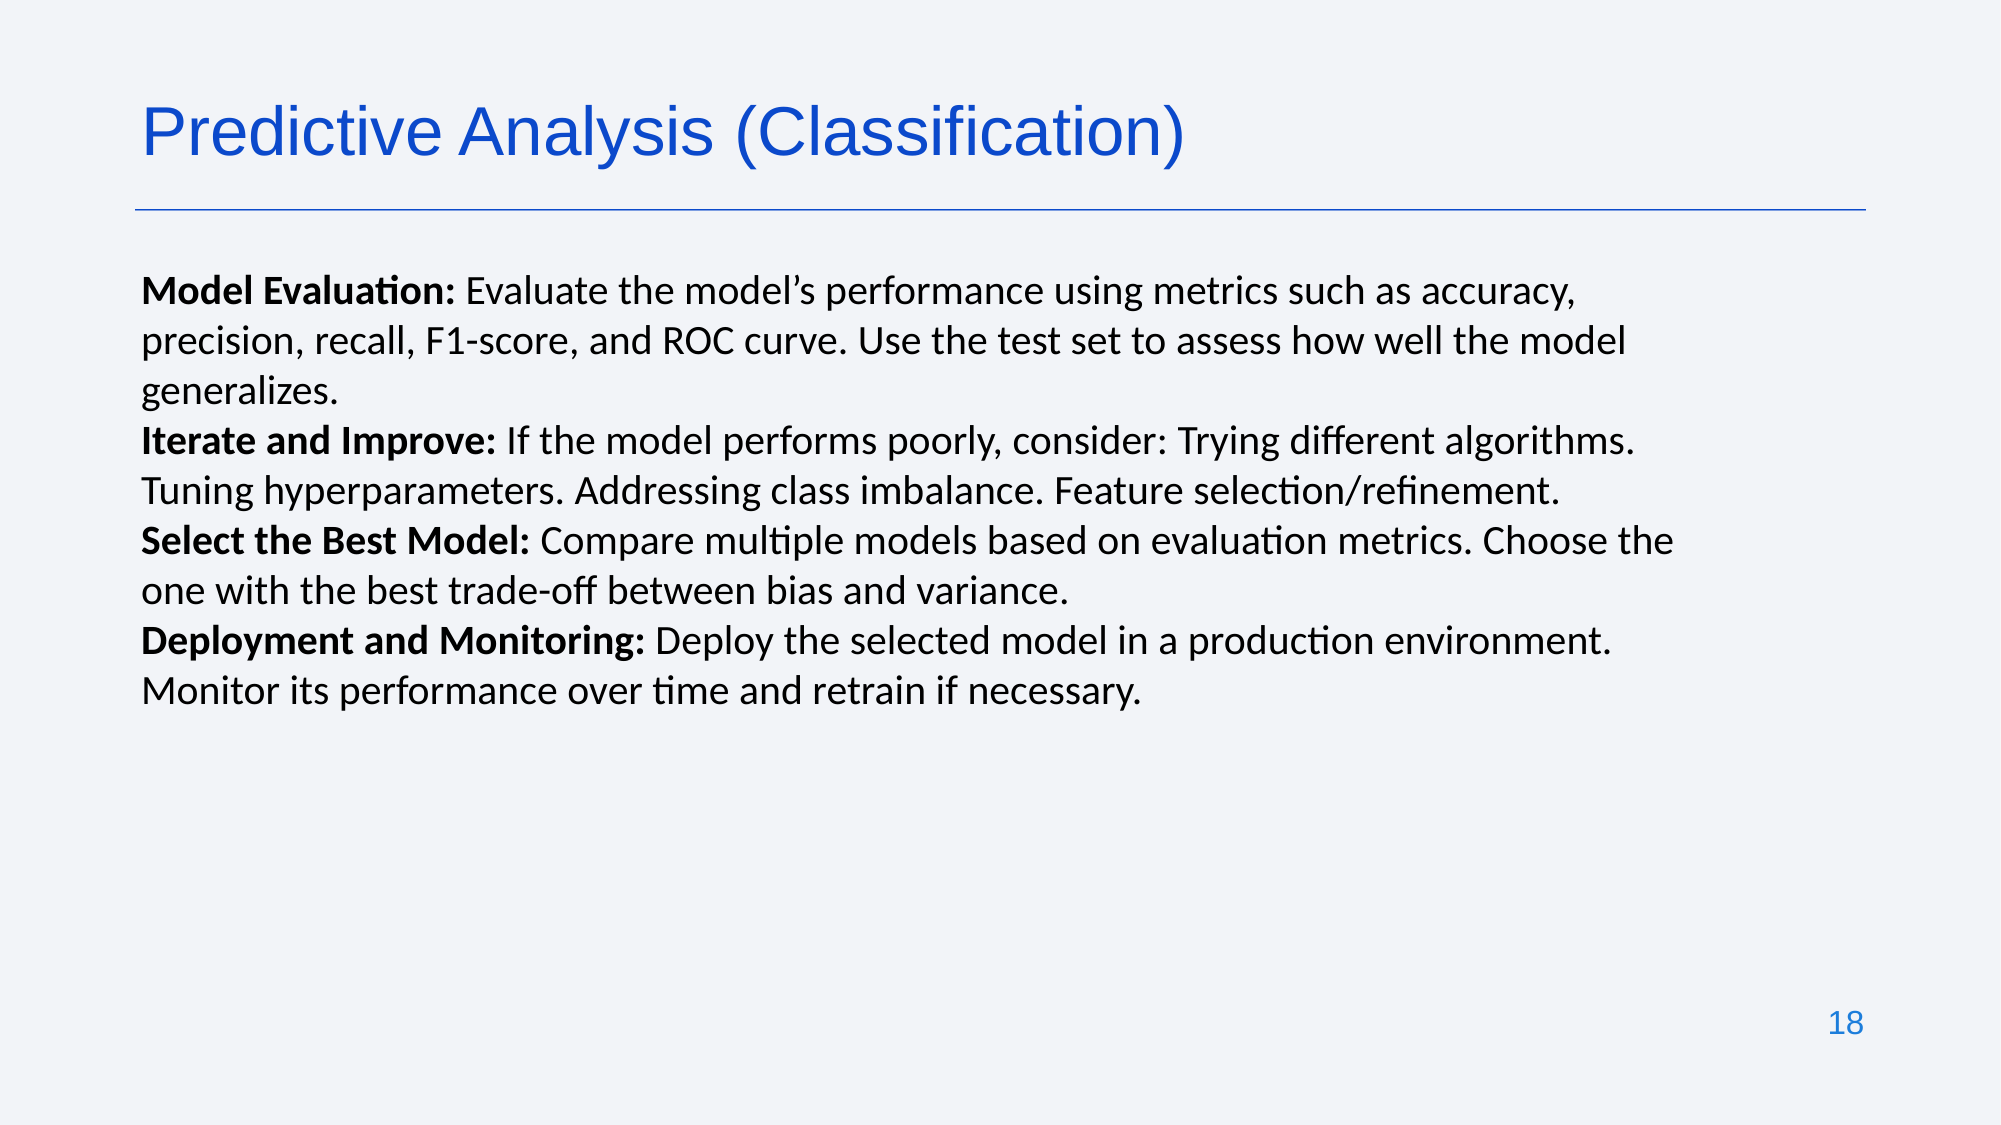

Predictive Analysis (Classification)
Model Evaluation: Evaluate the model’s performance using metrics such as accuracy, precision, recall, F1-score, and ROC curve. Use the test set to assess how well the model generalizes.
Iterate and Improve: If the model performs poorly, consider: Trying different algorithms. Tuning hyperparameters. Addressing class imbalance. Feature selection/refinement.
Select the Best Model: Compare multiple models based on evaluation metrics. Choose the one with the best trade-off between bias and variance.
Deployment and Monitoring: Deploy the selected model in a production environment. Monitor its performance over time and retrain if necessary.
18